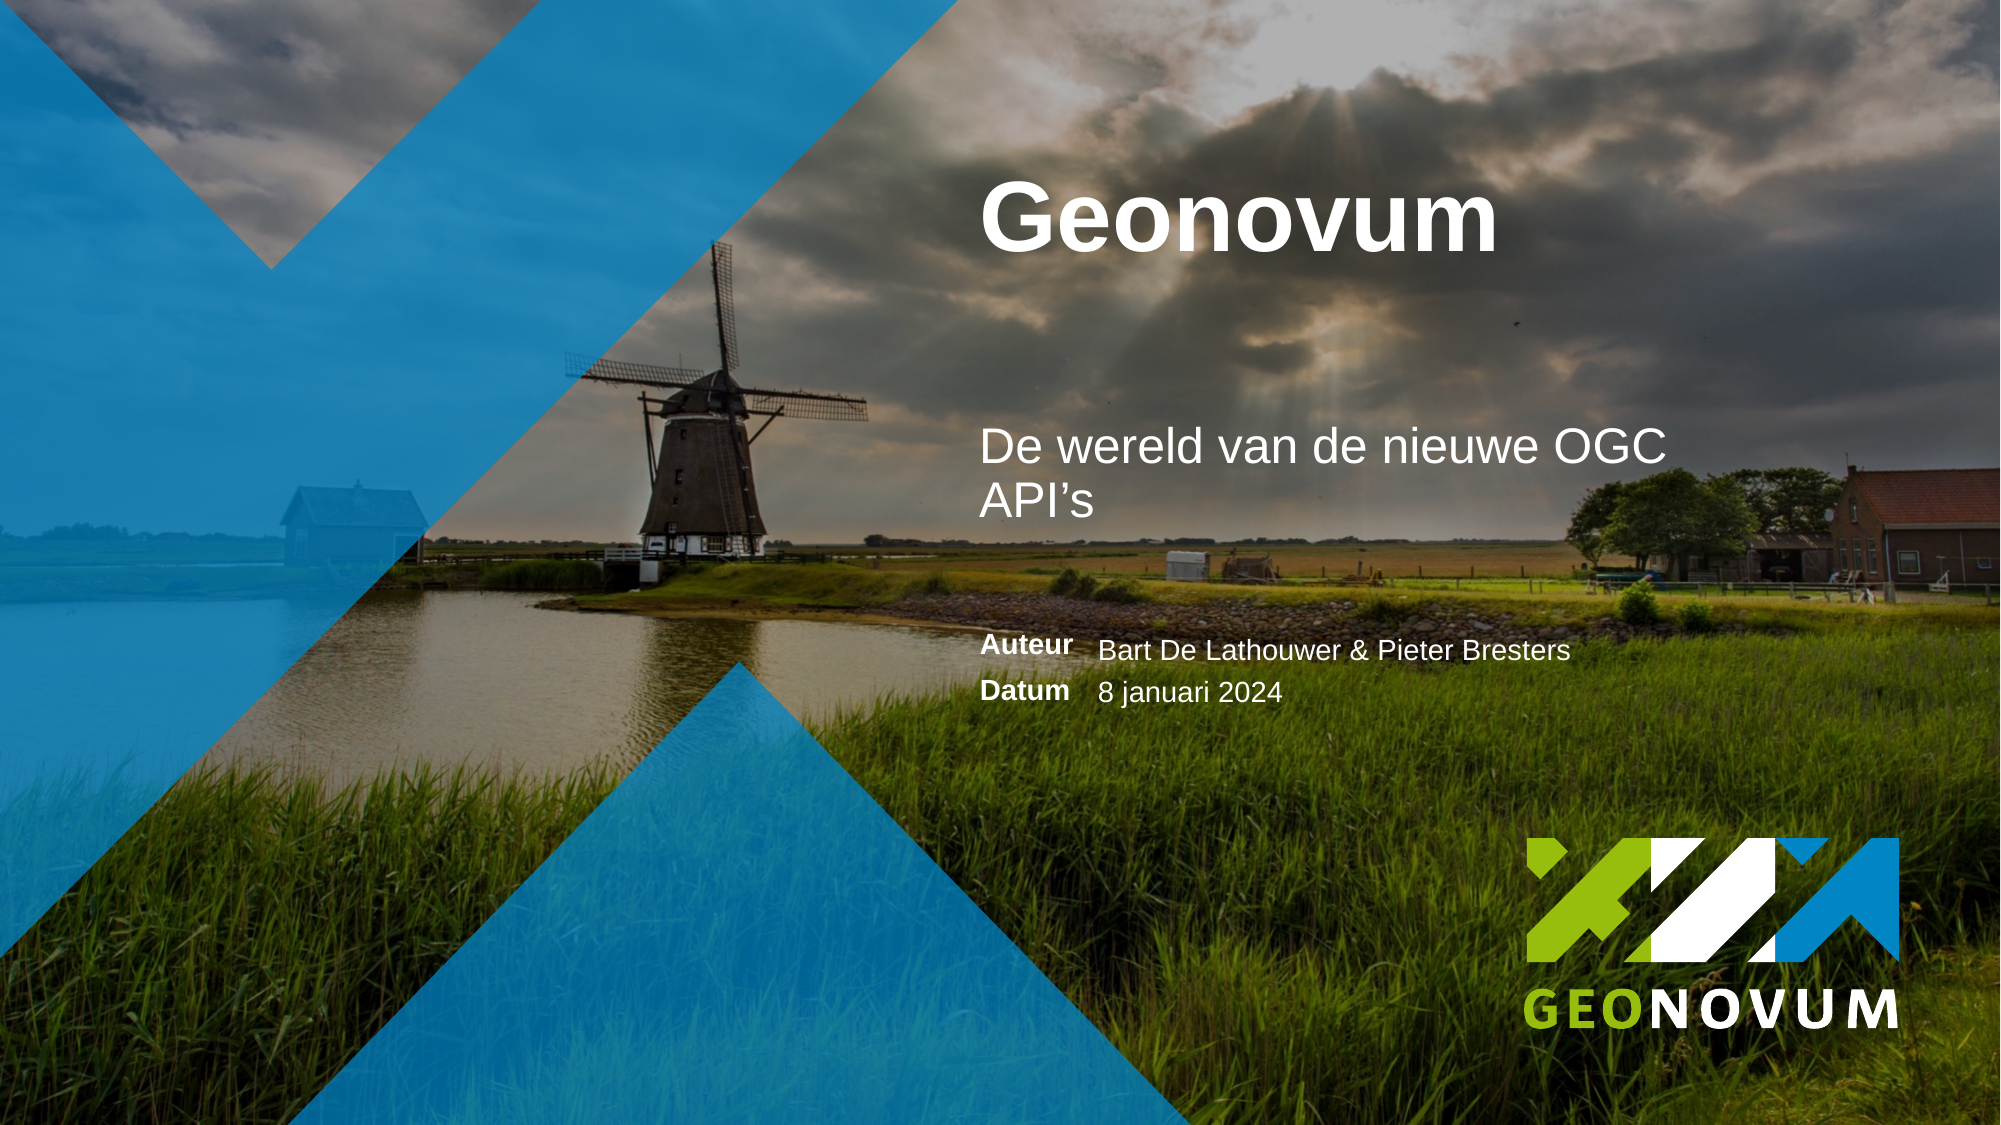

# Geonovum
De wereld van de nieuwe OGC API’s
Bart De Lathouwer & Pieter Bresters
8 januari 2024
1